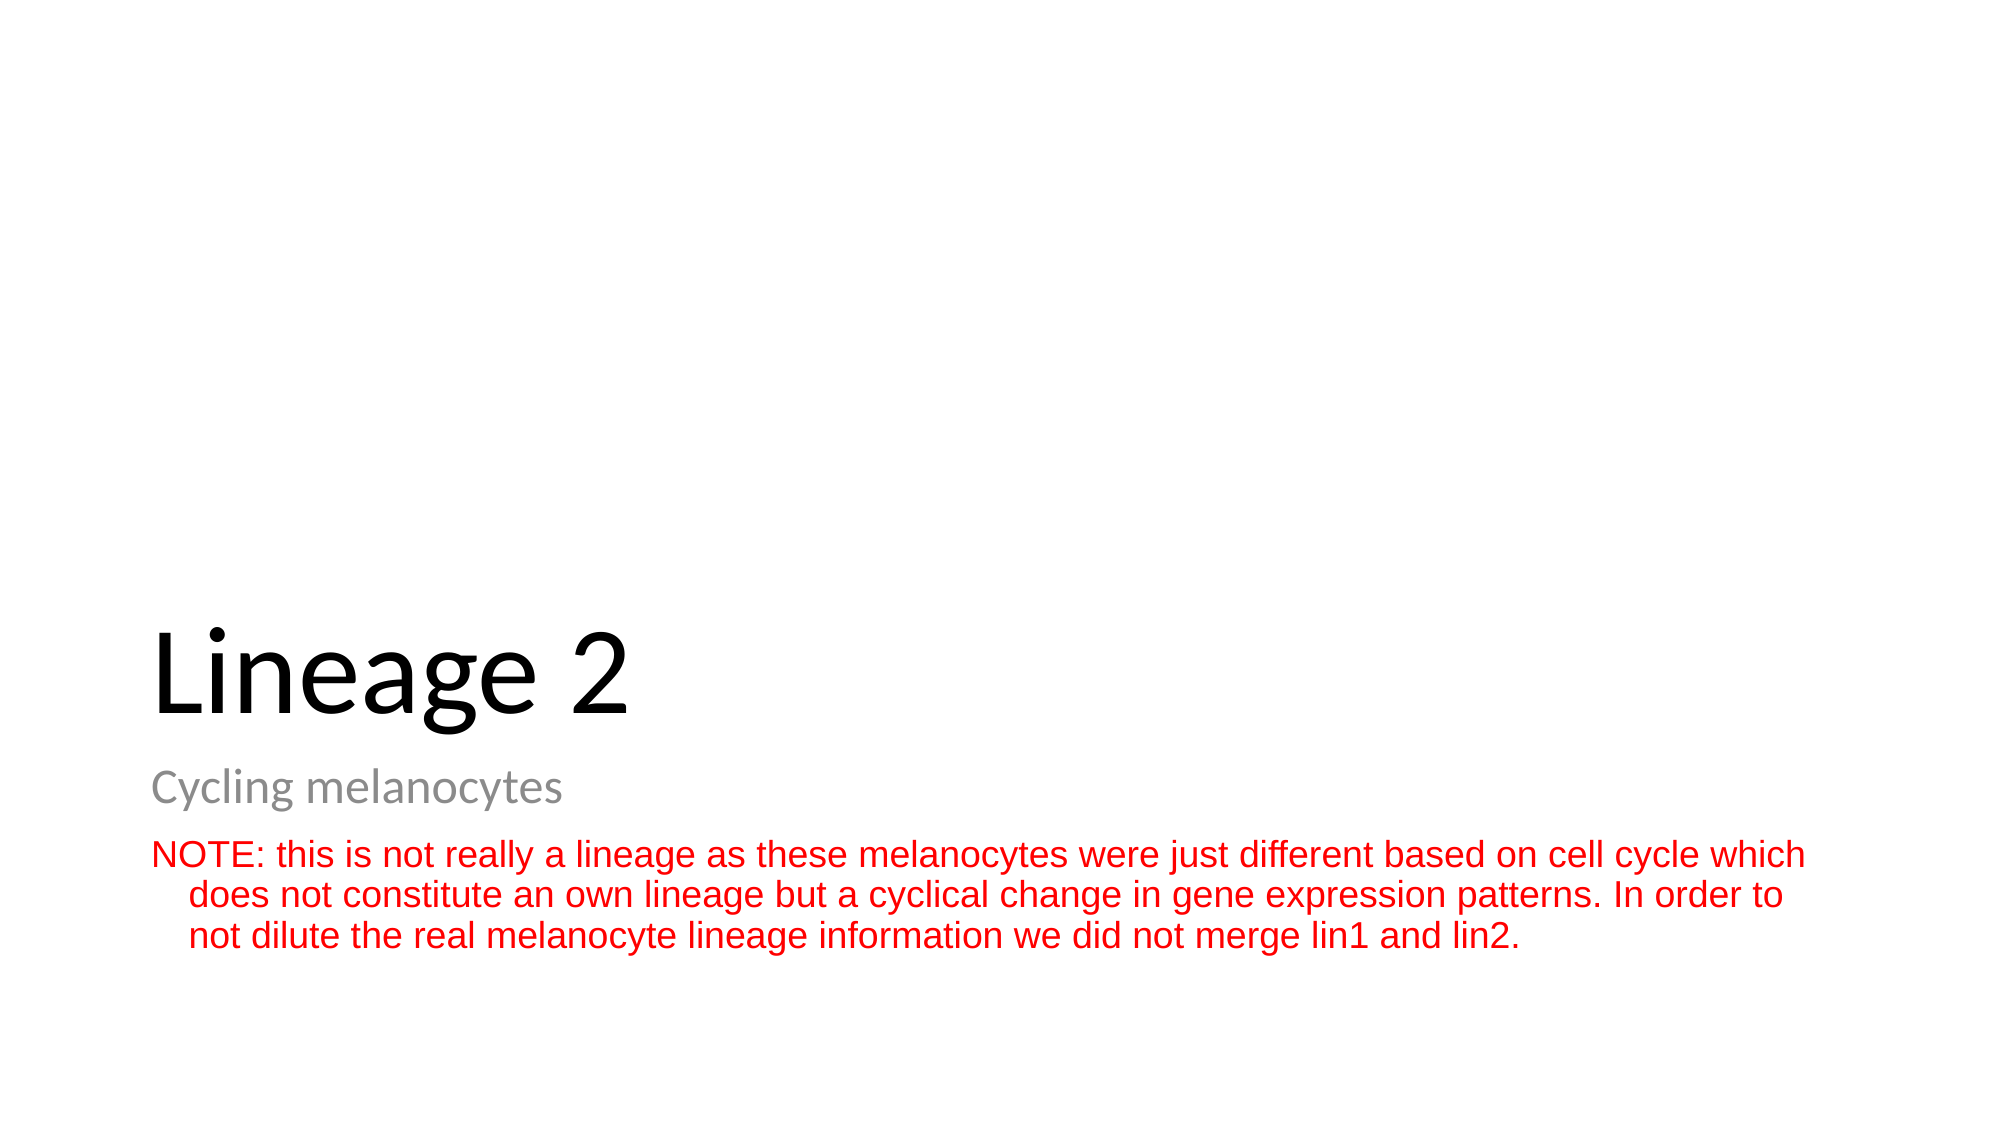

Lineage 2
Cycling melanocytes
NOTE: this is not really a lineage as these melanocytes were just different based on cell cycle which does not constitute an own lineage but a cyclical change in gene expression patterns. In order to not dilute the real melanocyte lineage information we did not merge lin1 and lin2.